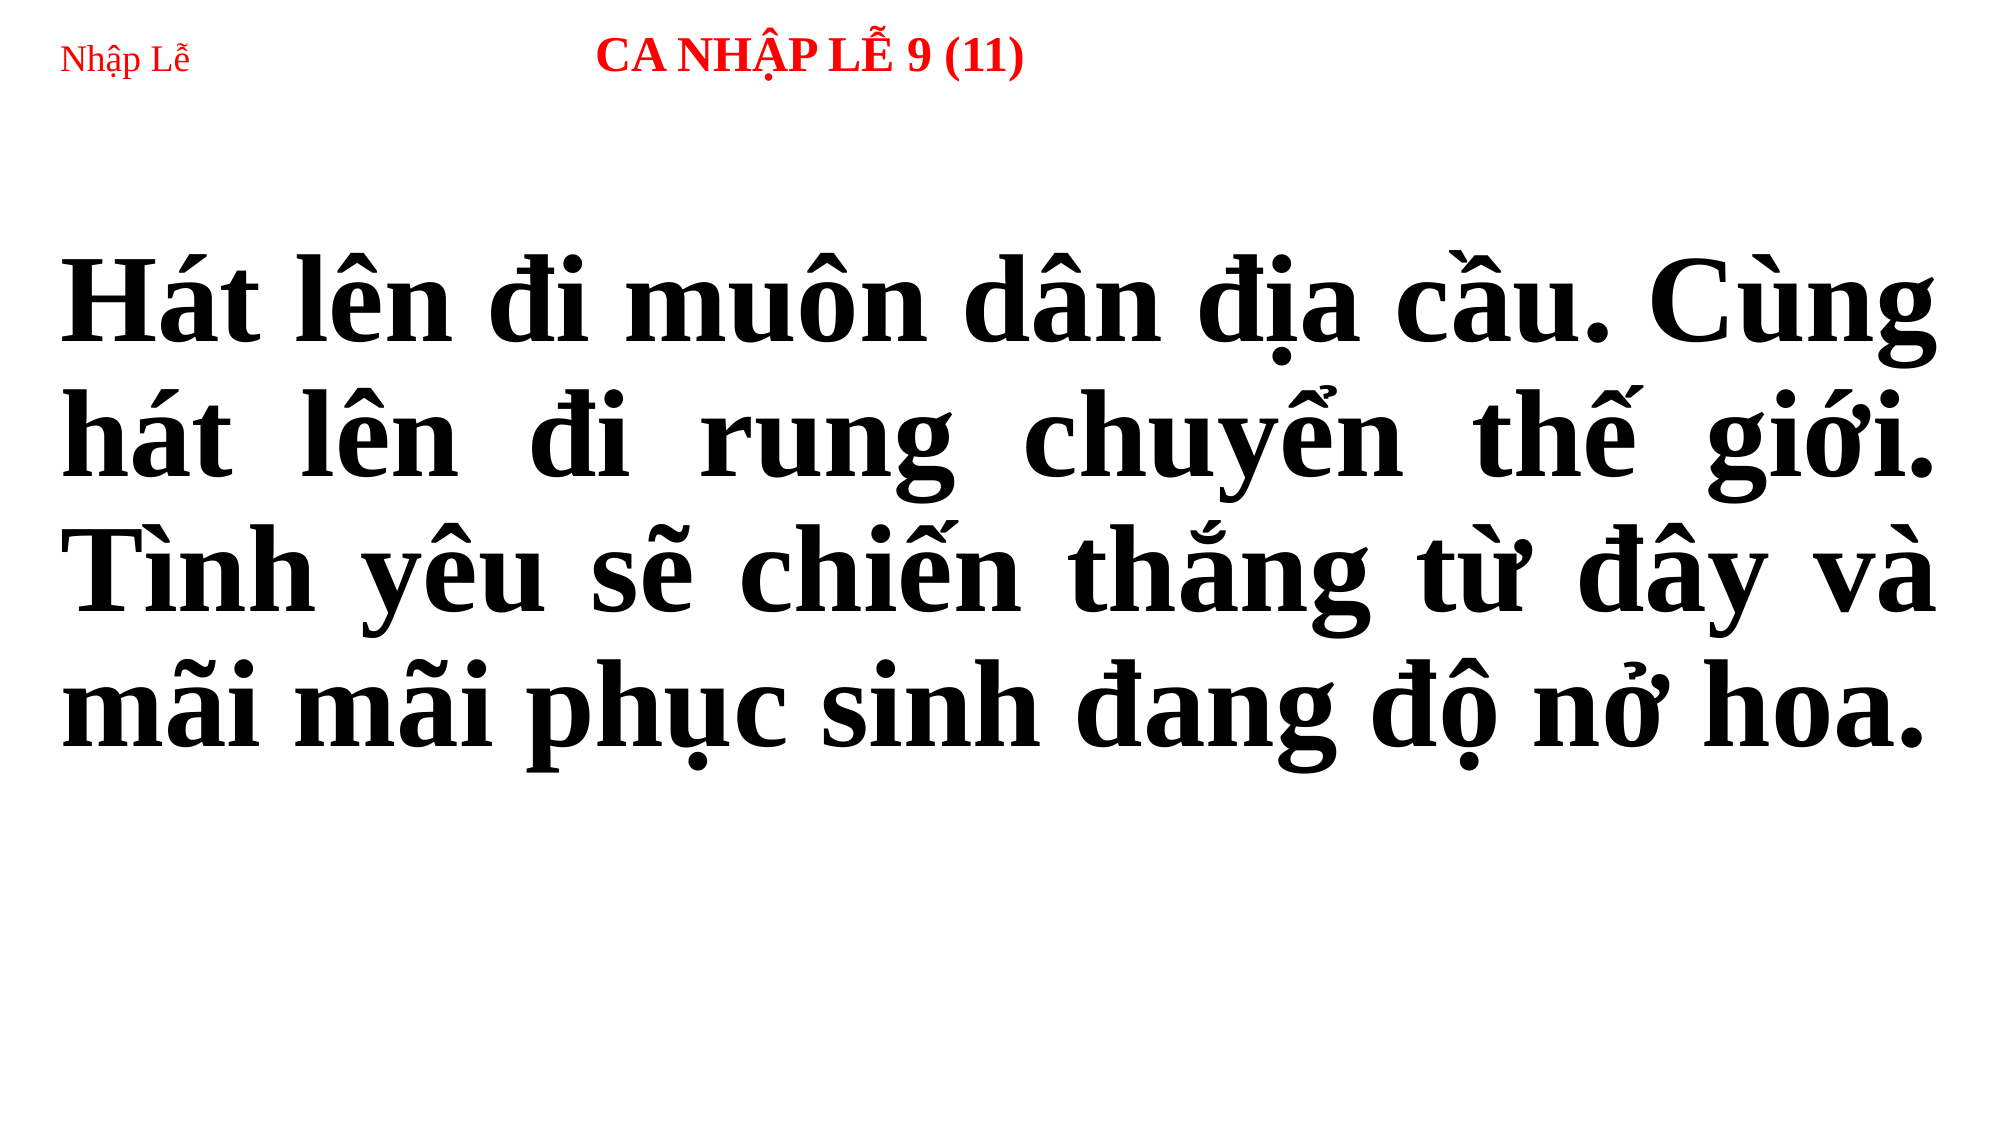

# Nhập Lễ                          	         CA NHẬP LỄ 9 (11)
Hát lên đi muôn dân địa cầu. Cùng hát lên đi rung chuyển thế giới. Tình yêu sẽ chiến thắng từ đây và mãi mãi phục sinh đang độ nở hoa.